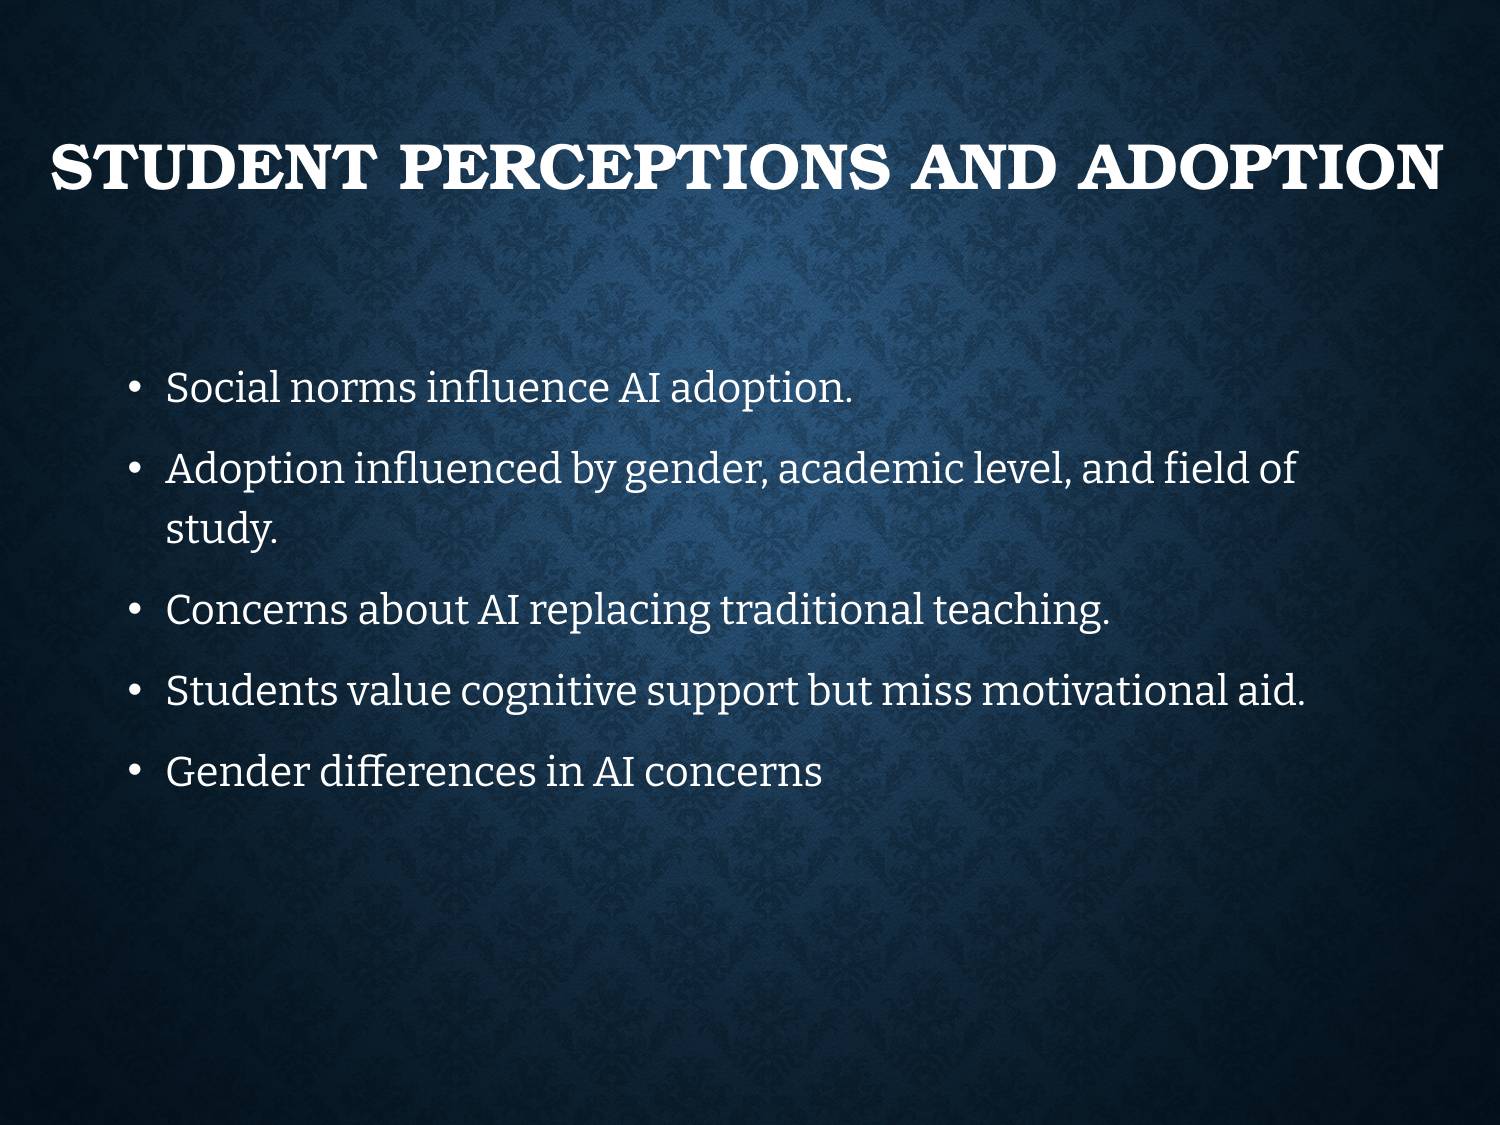

# Student Perceptions and Adoption
Social norms influence AI adoption.
Adoption influenced by gender, academic level, and field of study.
Concerns about AI replacing traditional teaching.
Students value cognitive support but miss motivational aid.
Gender differences in AI concerns